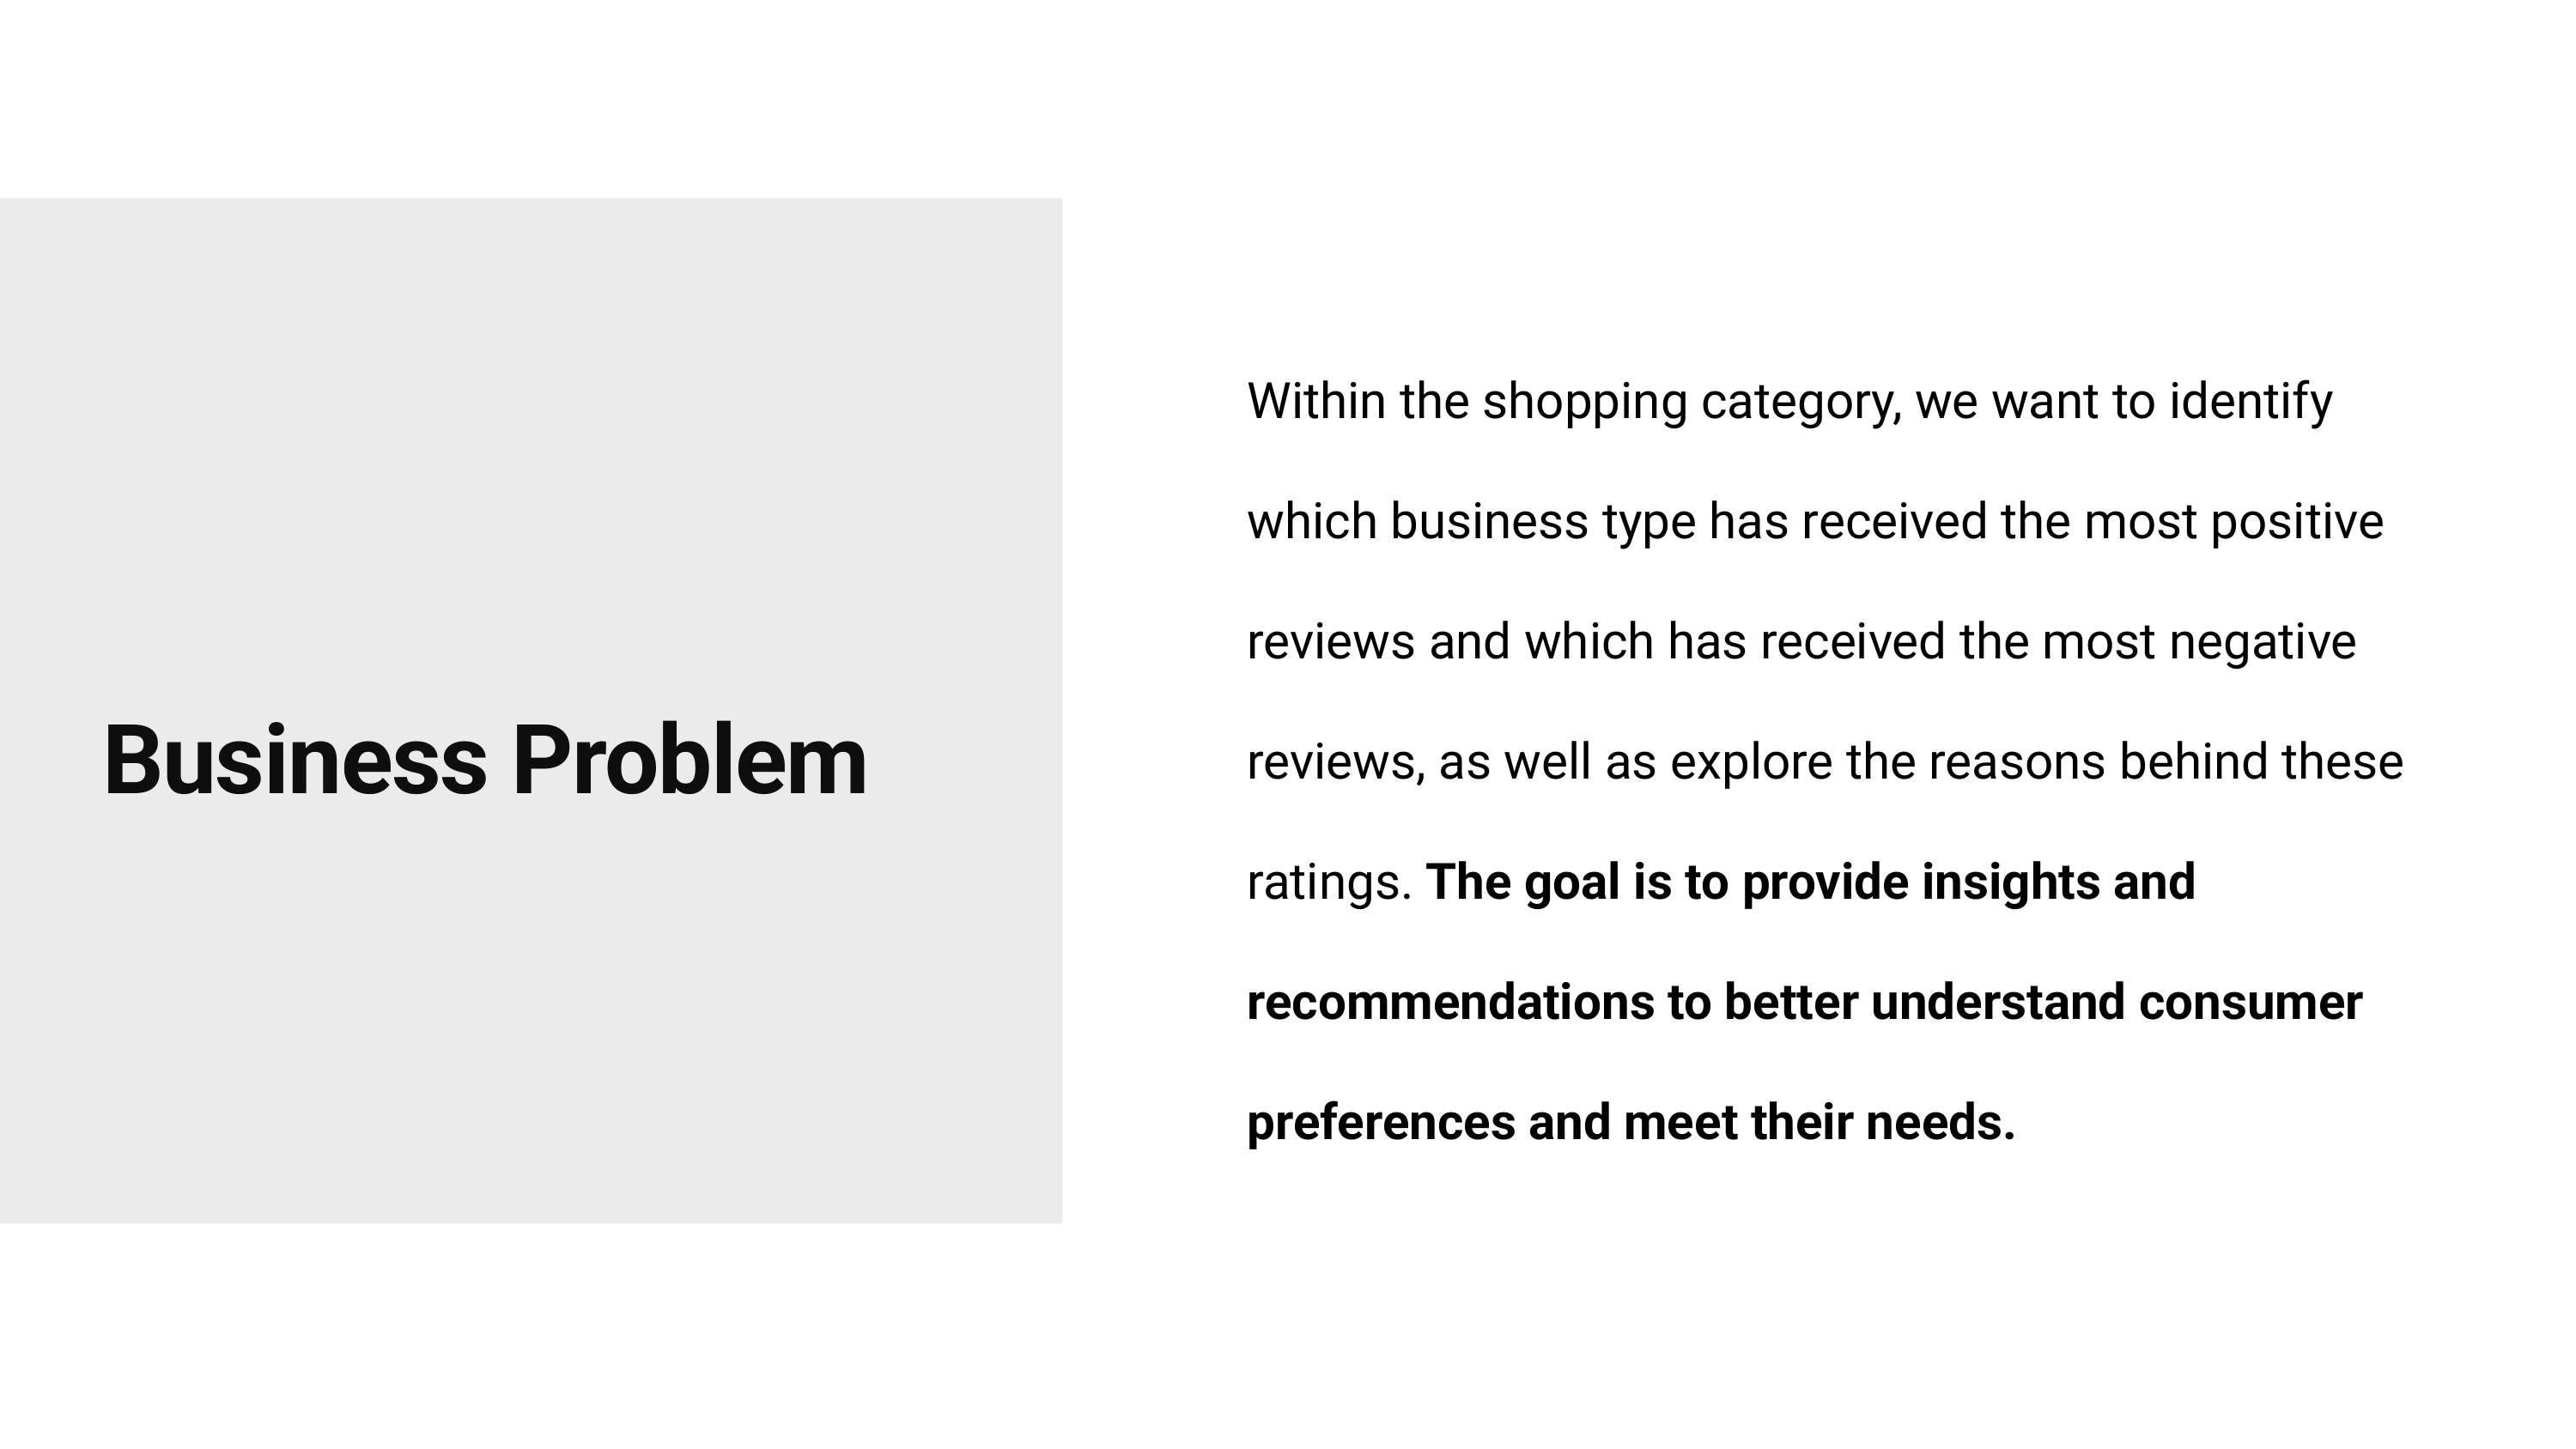

Within the shopping category, we want to identify which business type has received the most positive reviews and which has received the most negative reviews, as well as explore the reasons behind these ratings. The goal is to provide insights and recommendations to better understand consumer preferences and meet their needs.

Business Problem